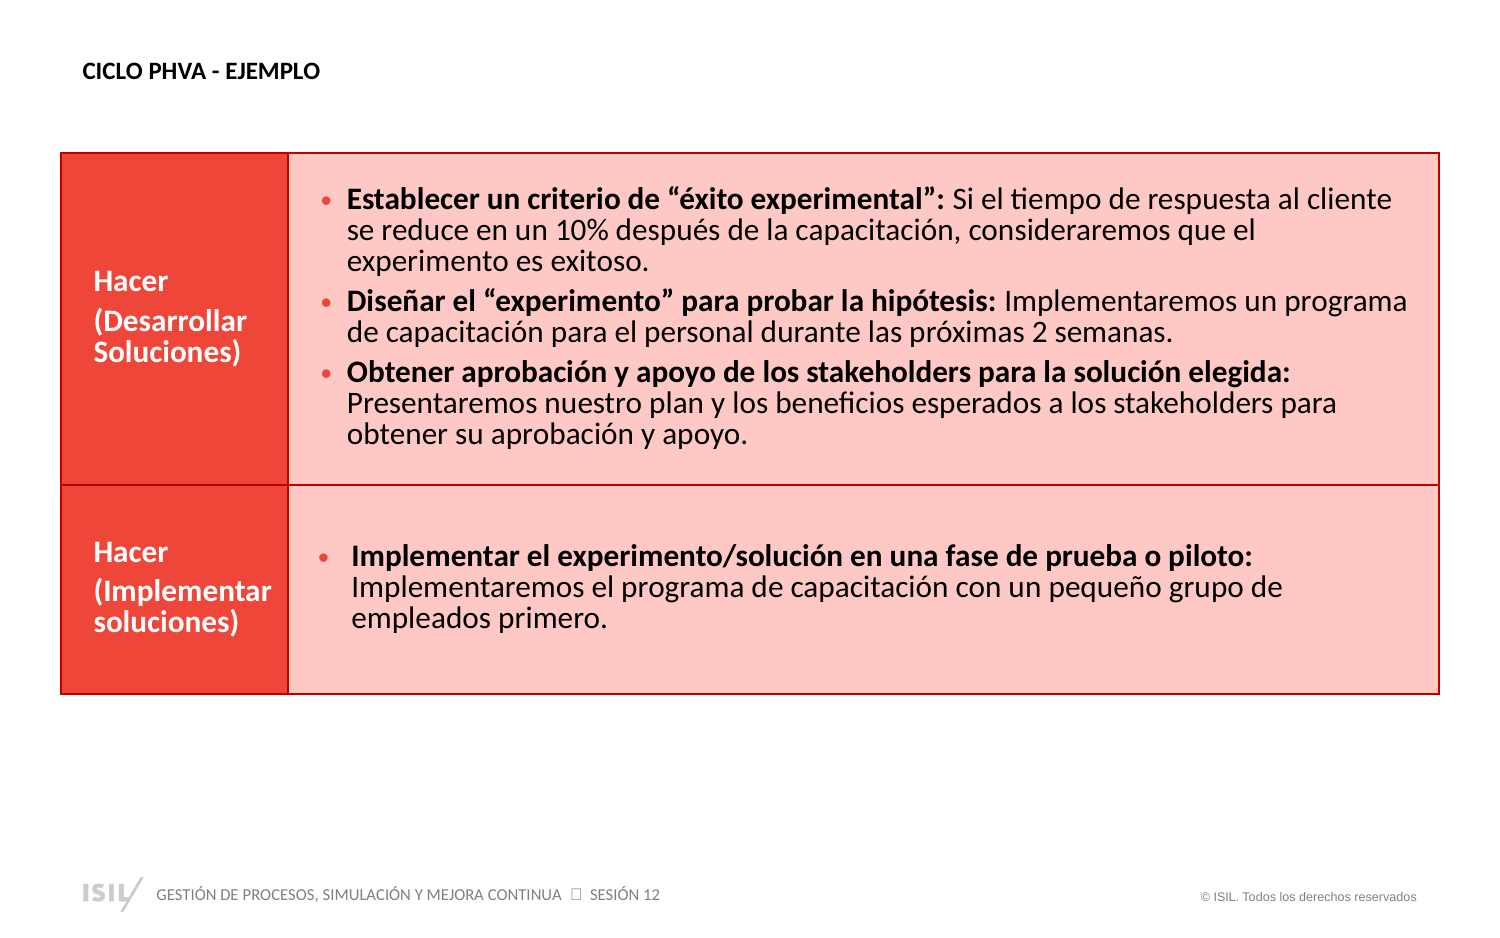

CICLO PHVA - EJEMPLO
| Hacer (Desarrollar Soluciones) | Establecer un criterio de “éxito experimental”: Si el tiempo de respuesta al cliente se reduce en un 10% después de la capacitación, consideraremos que el experimento es exitoso.  Diseñar el “experimento” para probar la hipótesis: Implementaremos un programa de capacitación para el personal durante las próximas 2 semanas. Obtener aprobación y apoyo de los stakeholders para la solución elegida: Presentaremos nuestro plan y los beneficios esperados a los stakeholders para obtener su aprobación y apoyo. |
| --- | --- |
| Hacer (Implementar soluciones) | Implementar el experimento/solución en una fase de prueba o piloto: Implementaremos el programa de capacitación con un pequeño grupo de empleados primero. |